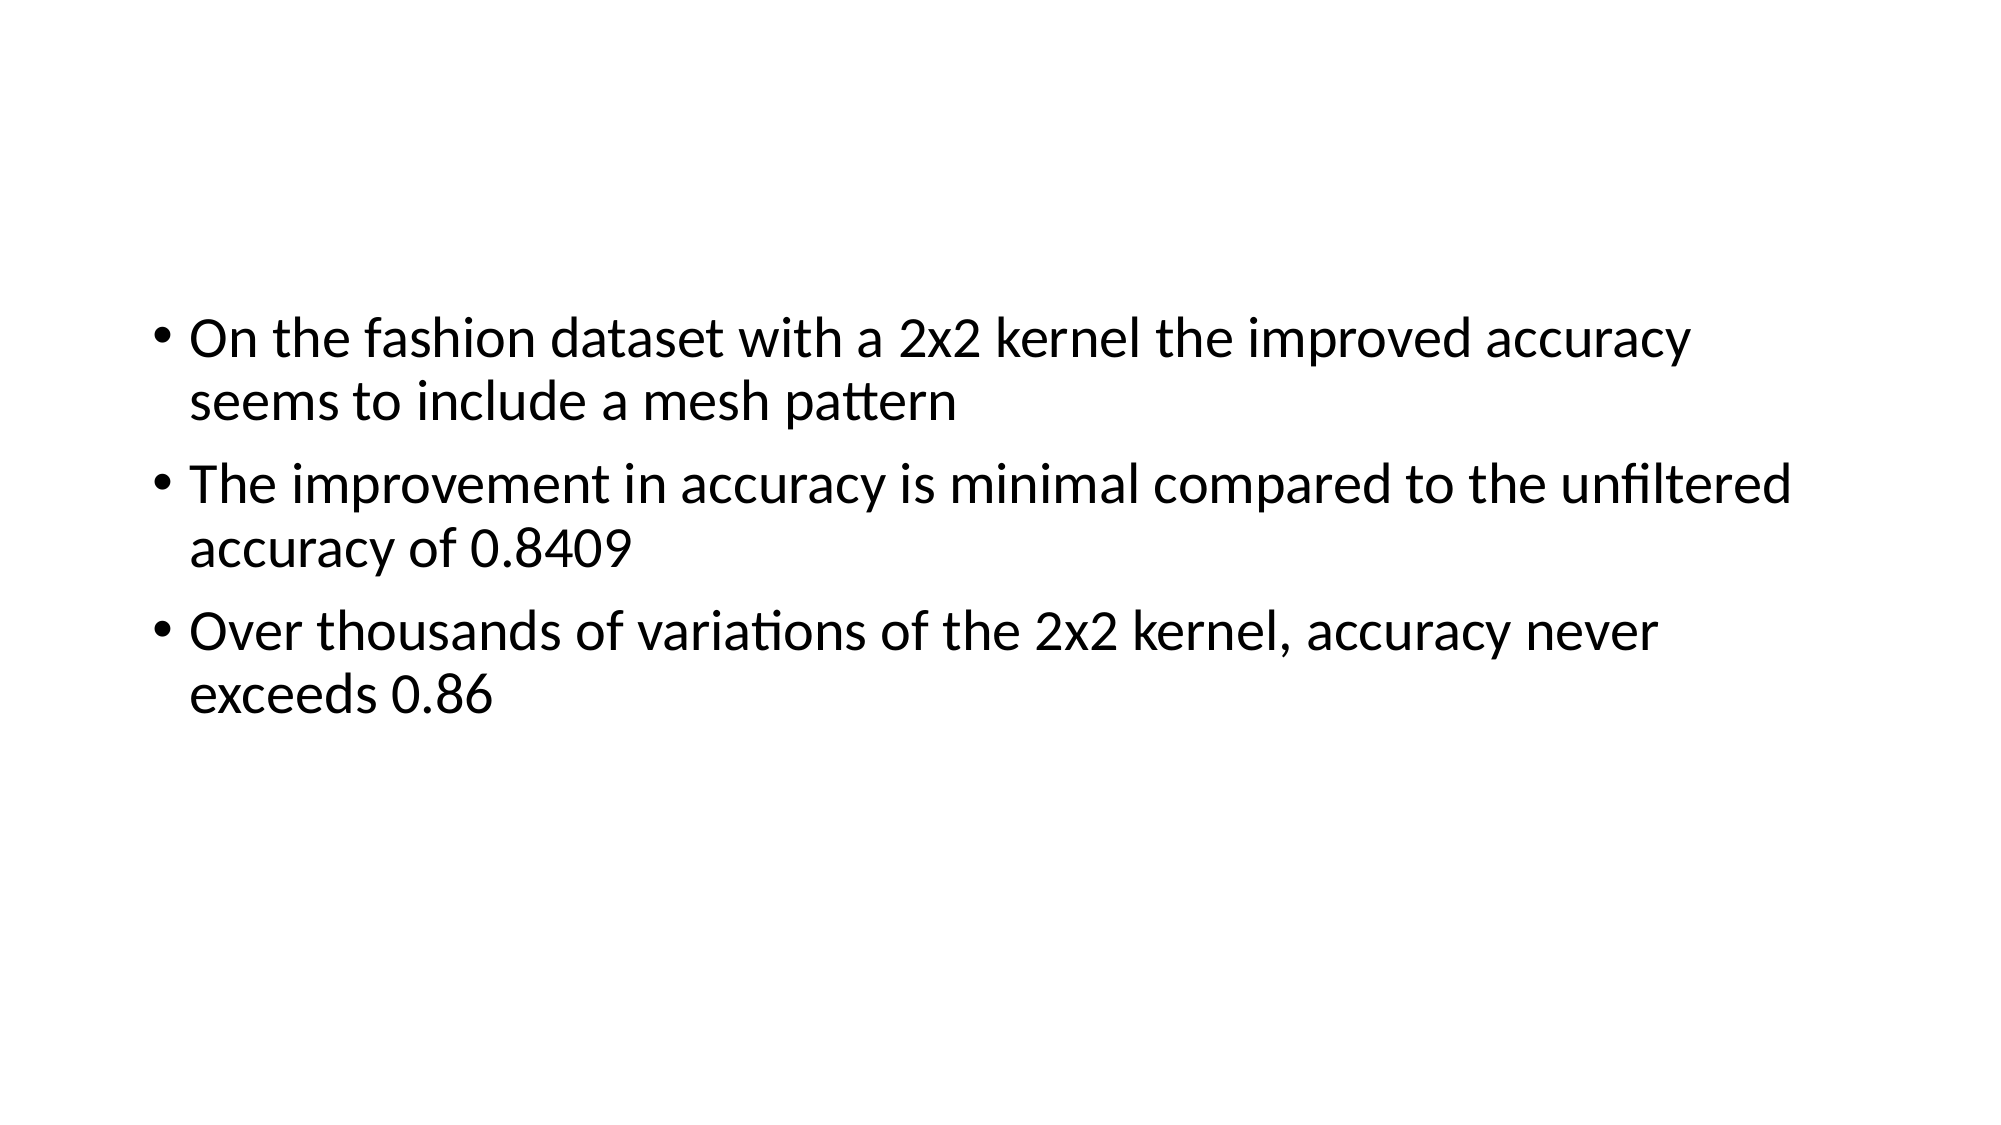

#
On the fashion dataset with a 2x2 kernel the improved accuracy seems to include a mesh pattern
The improvement in accuracy is minimal compared to the unfiltered accuracy of 0.8409
Over thousands of variations of the 2x2 kernel, accuracy never exceeds 0.86